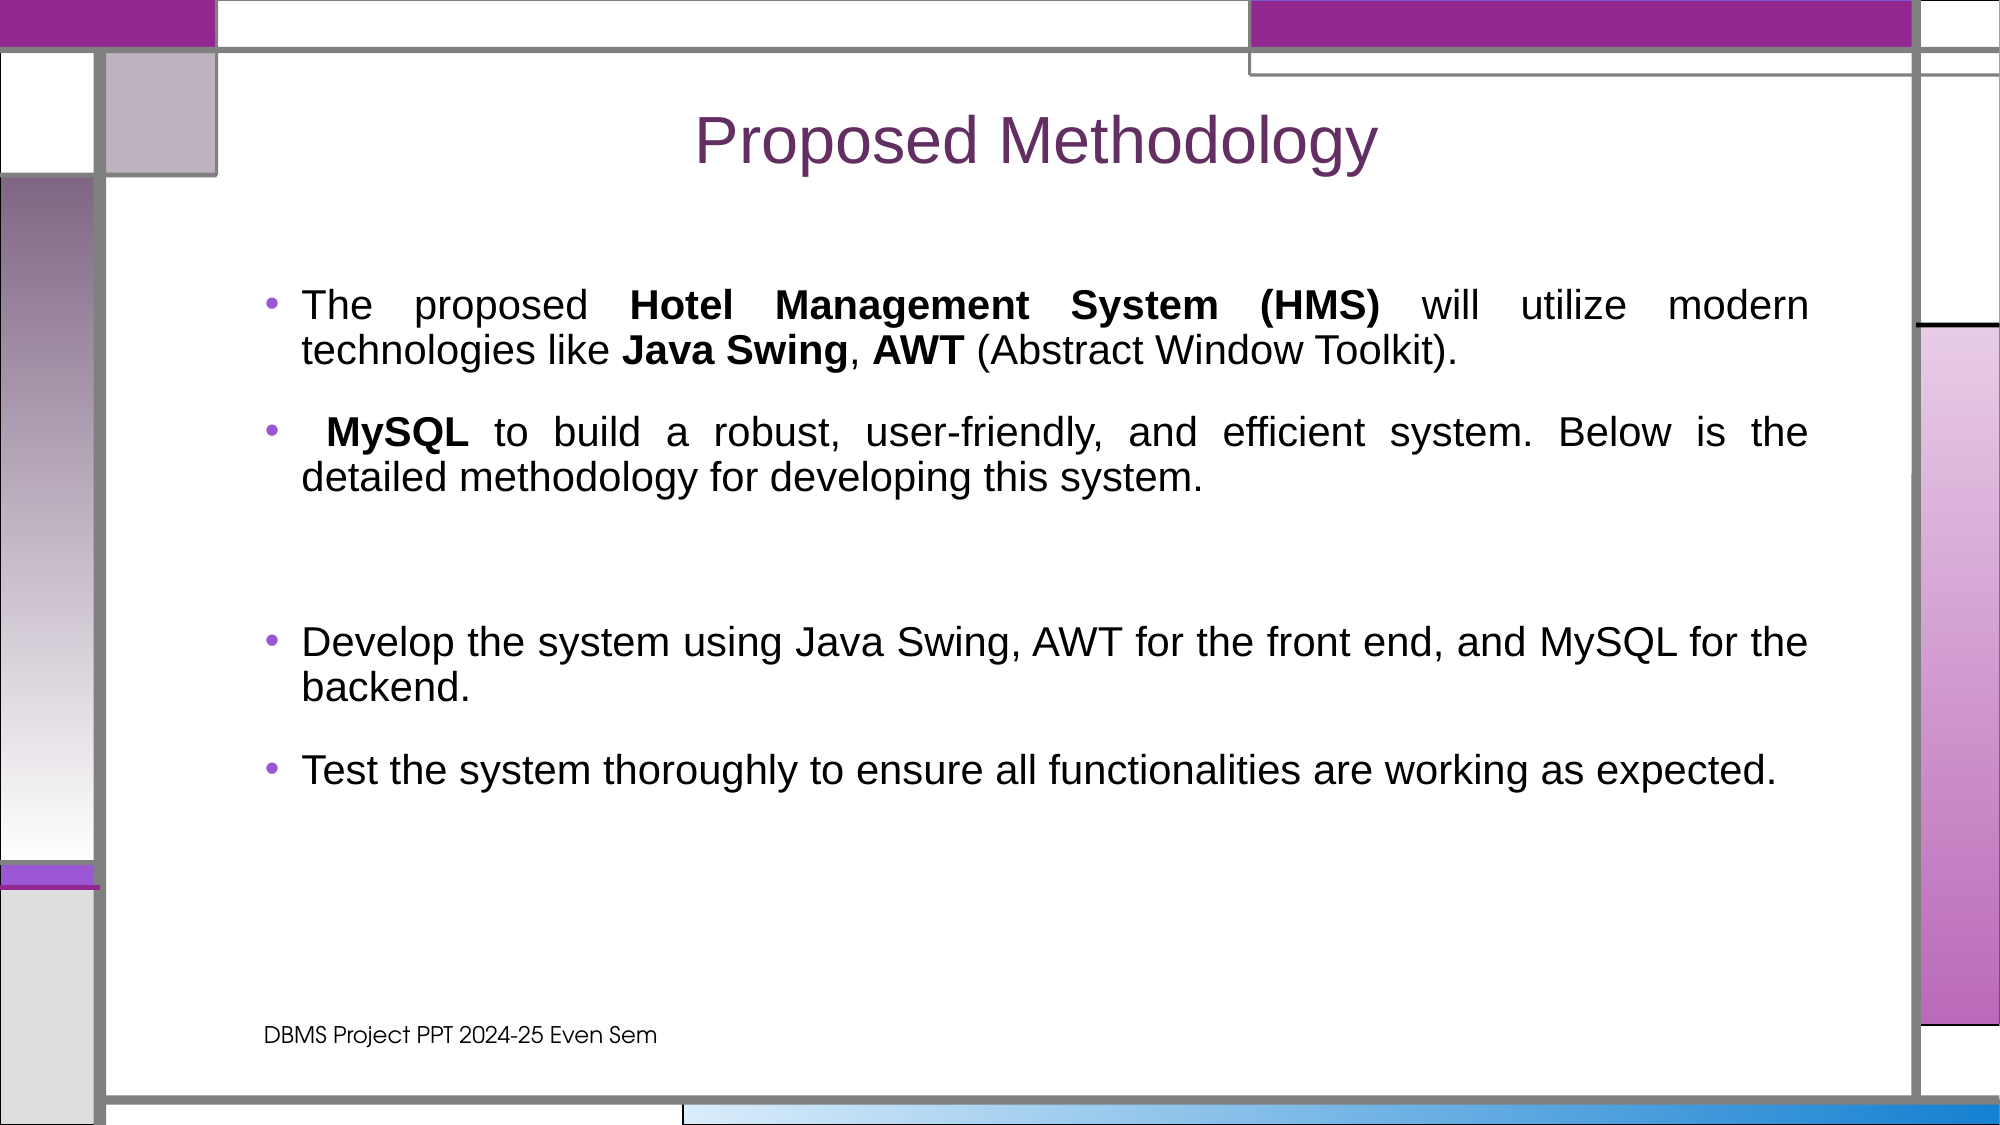

# Proposed Methodology
The proposed Hotel Management System (HMS) will utilize modern technologies like Java Swing, AWT (Abstract Window Toolkit).
 MySQL to build a robust, user-friendly, and efficient system. Below is the detailed methodology for developing this system.

Develop the system using Java Swing, AWT for the front end, and MySQL for the backend.
Test the system thoroughly to ensure all functionalities are working as expected.

DBMS Project PPT 2024-25 Even Sem